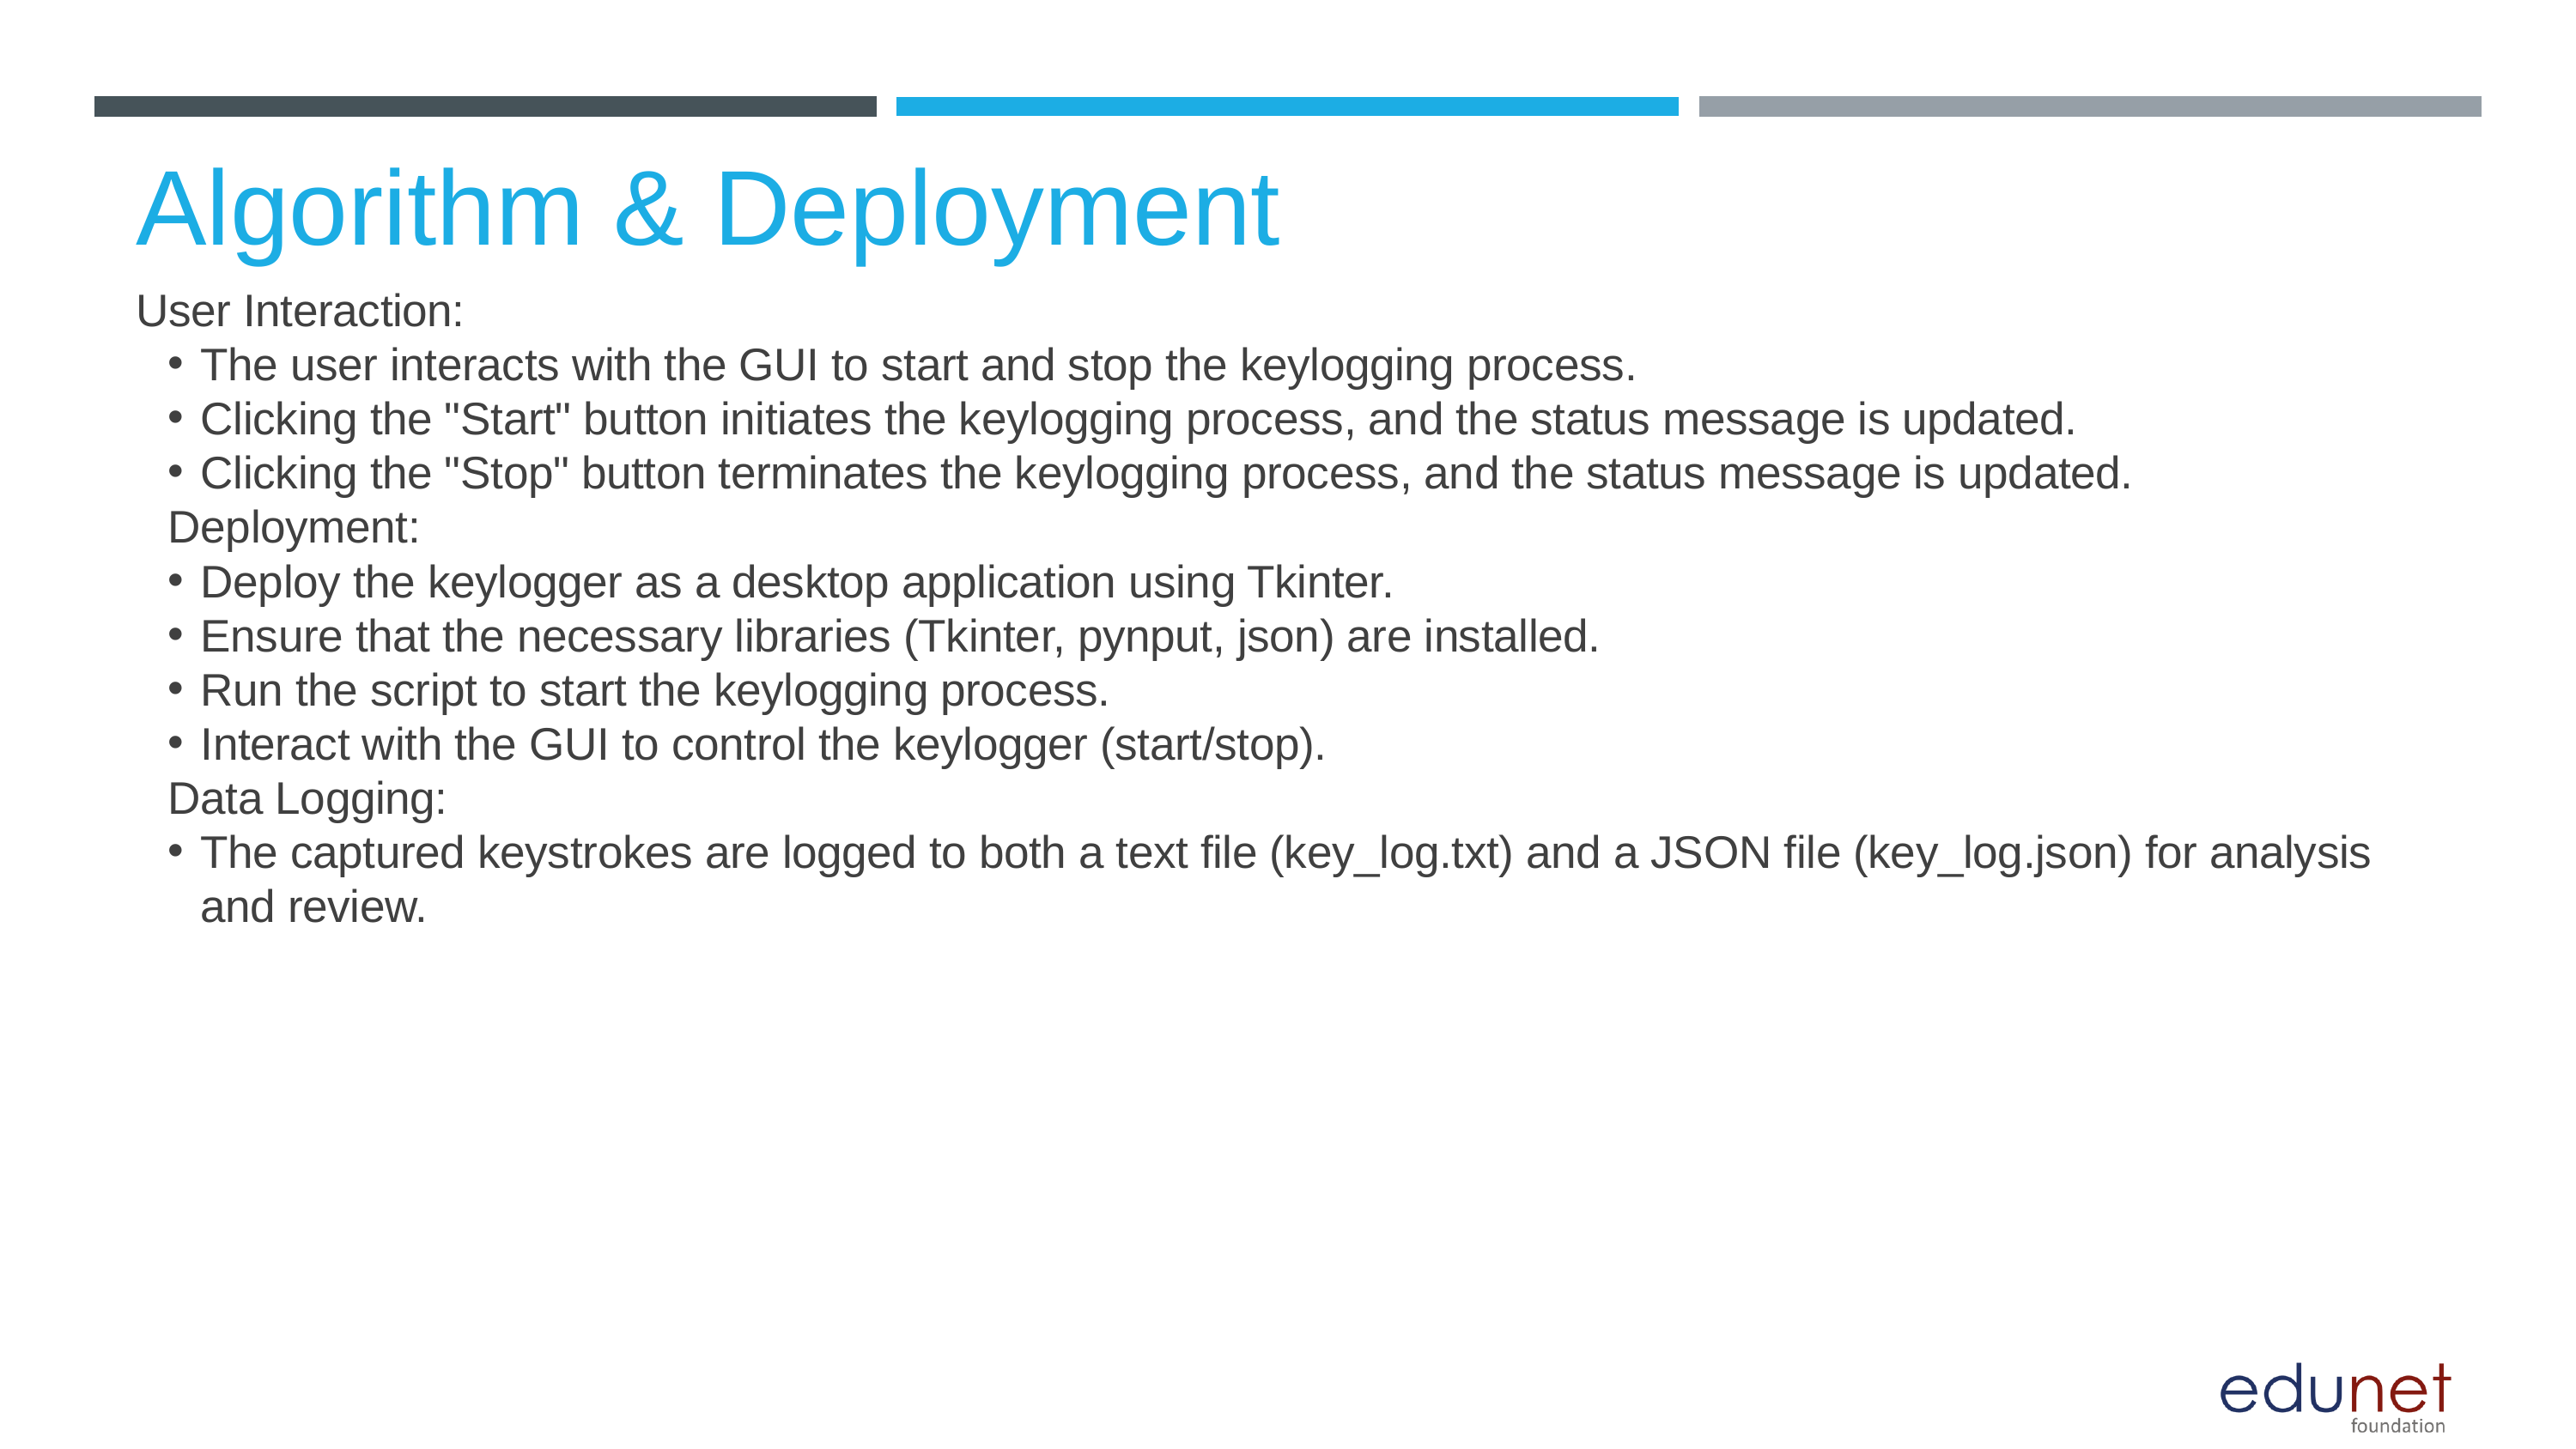

Algorithm & Deployment
User Interaction:
The user interacts with the GUI to start and stop the keylogging process.
Clicking the "Start" button initiates the keylogging process, and the status message is updated.
Clicking the "Stop" button terminates the keylogging process, and the status message is updated.
Deployment:
Deploy the keylogger as a desktop application using Tkinter.
Ensure that the necessary libraries (Tkinter, pynput, json) are installed.
Run the script to start the keylogging process.
Interact with the GUI to control the keylogger (start/stop).
Data Logging:
The captured keystrokes are logged to both a text file (key_log.txt) and a JSON file (key_log.json) for analysis and review.